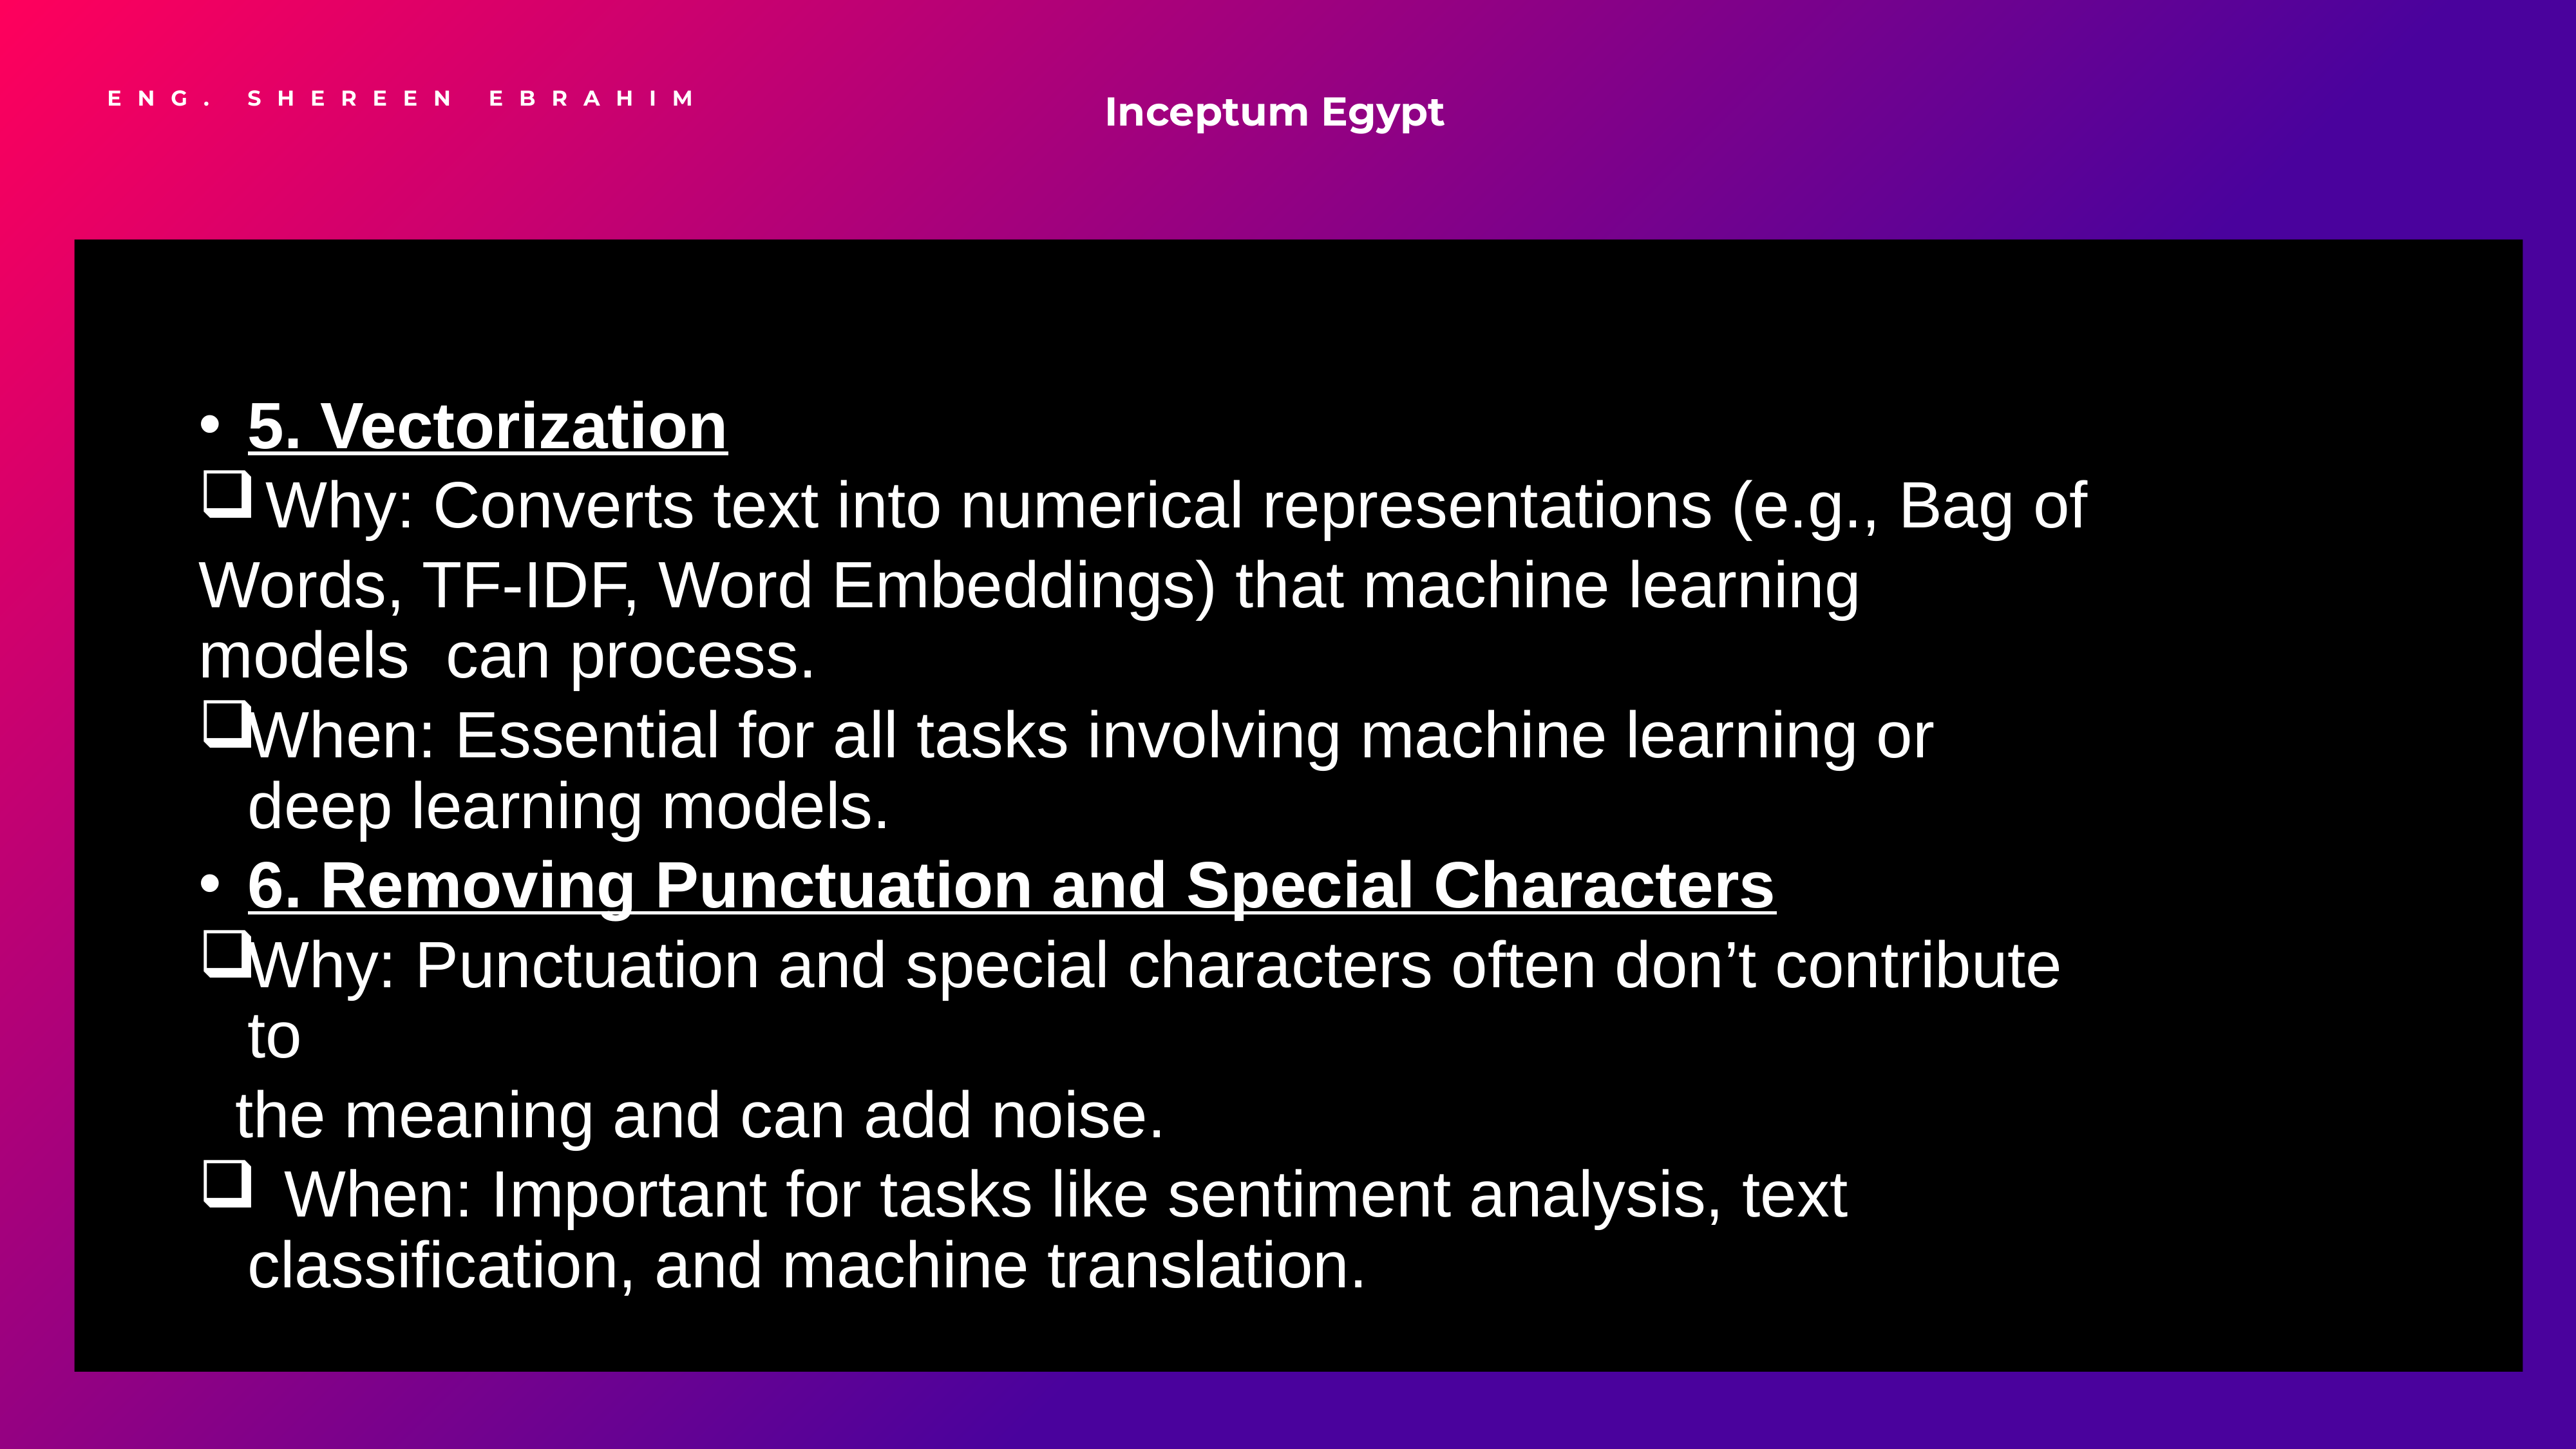

Inceptum Egypt
Eng. Shereen Ebrahim

5. Vectorization
 Why: Converts text into numerical representations (e.g., Bag of
Words, TF-IDF, Word Embeddings) that machine learning models  can process.
When: Essential for all tasks involving machine learning or deep learning models.
6. Removing Punctuation and Special Characters
Why: Punctuation and special characters often don’t contribute to
  the meaning and can add noise.
  When: Important for tasks like sentiment analysis, text classification, and machine translation.